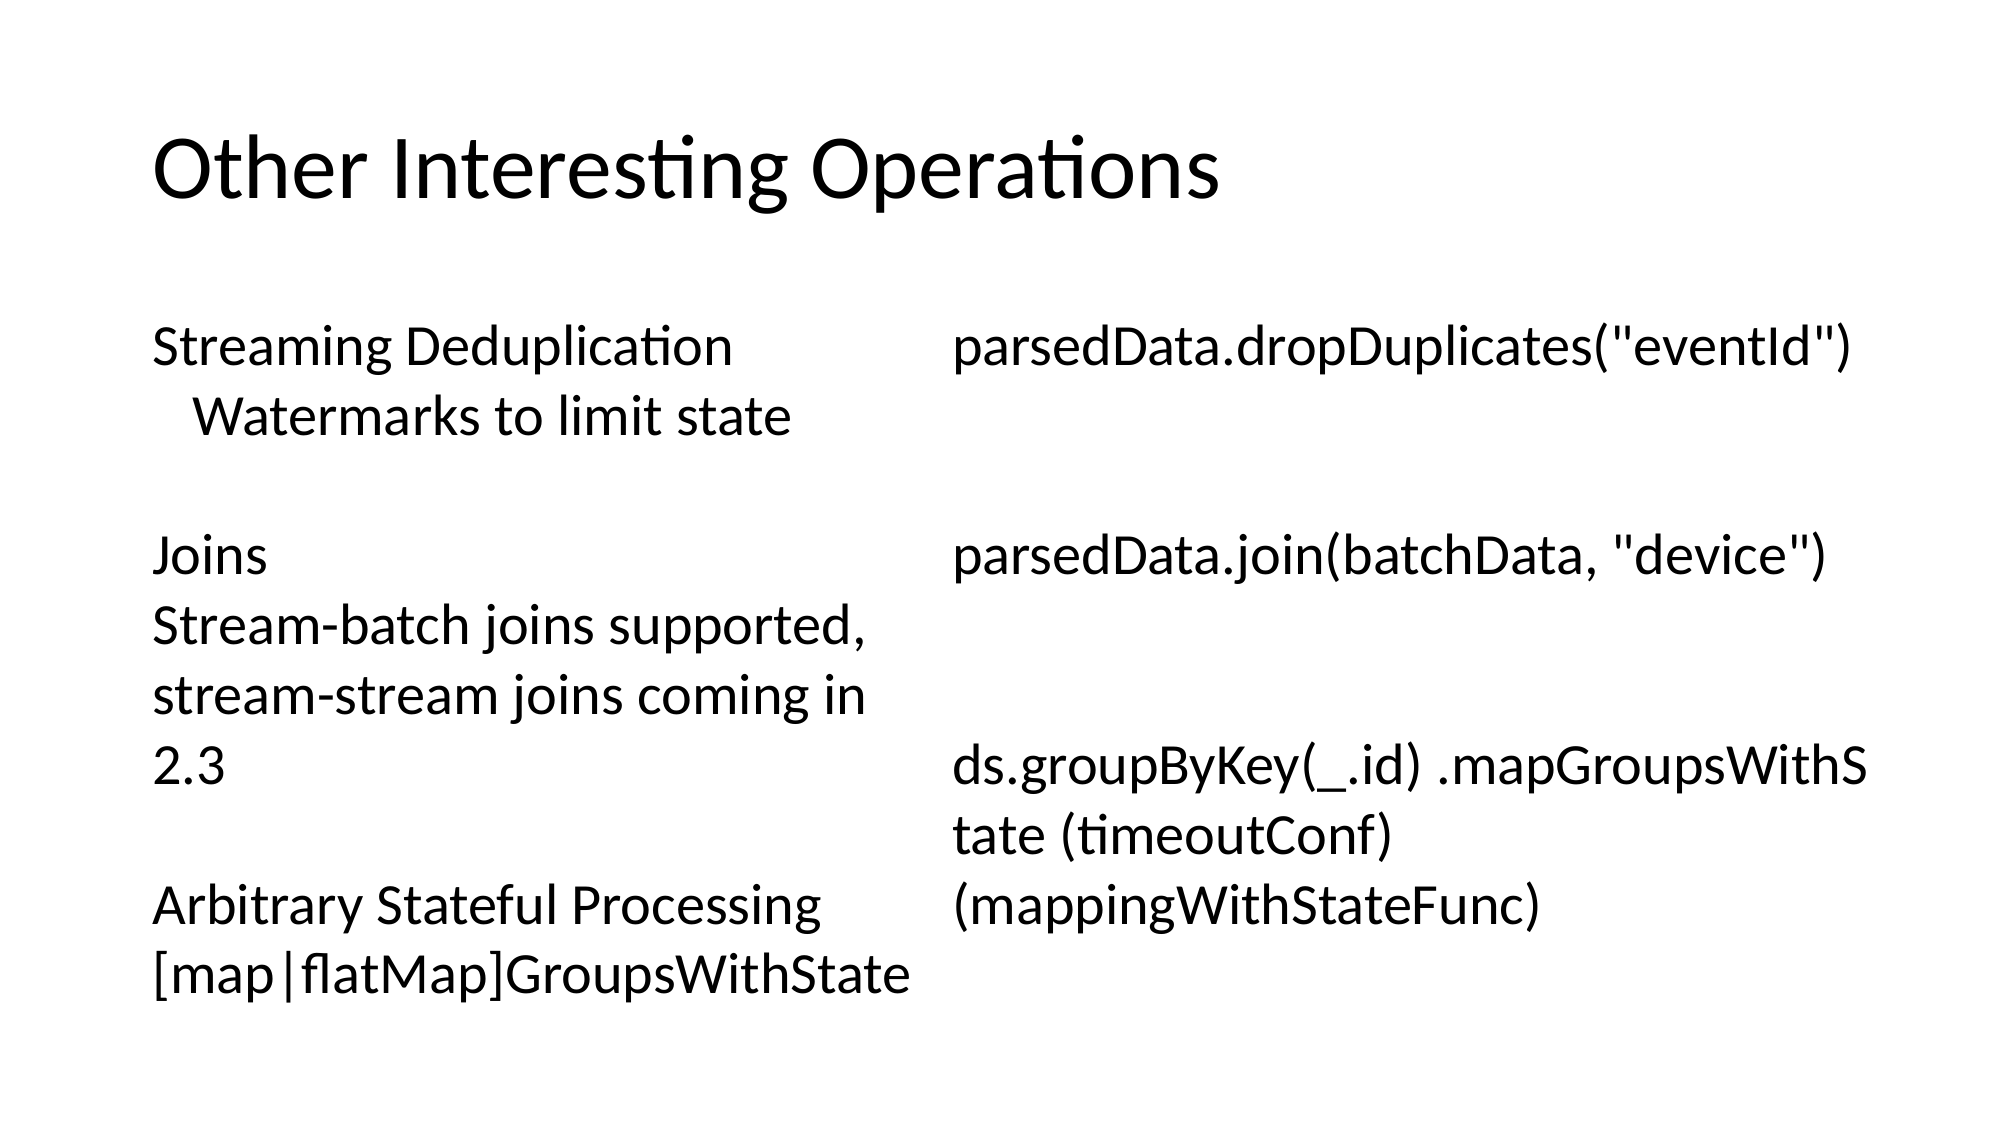

# Other Interesting Operations
Streaming Deduplication
   Watermarks to limit state

Joins
Stream-batch joins supported, stream-stream joins coming in 2.3

Arbitrary Stateful Processing [map|flatMap]GroupsWithState
parsedData.dropDuplicates("eventId")

parsedData.join(batchData, "device")

ds.groupByKey(_.id) .mapGroupsWithState (timeoutConf) (mappingWithStateFunc)